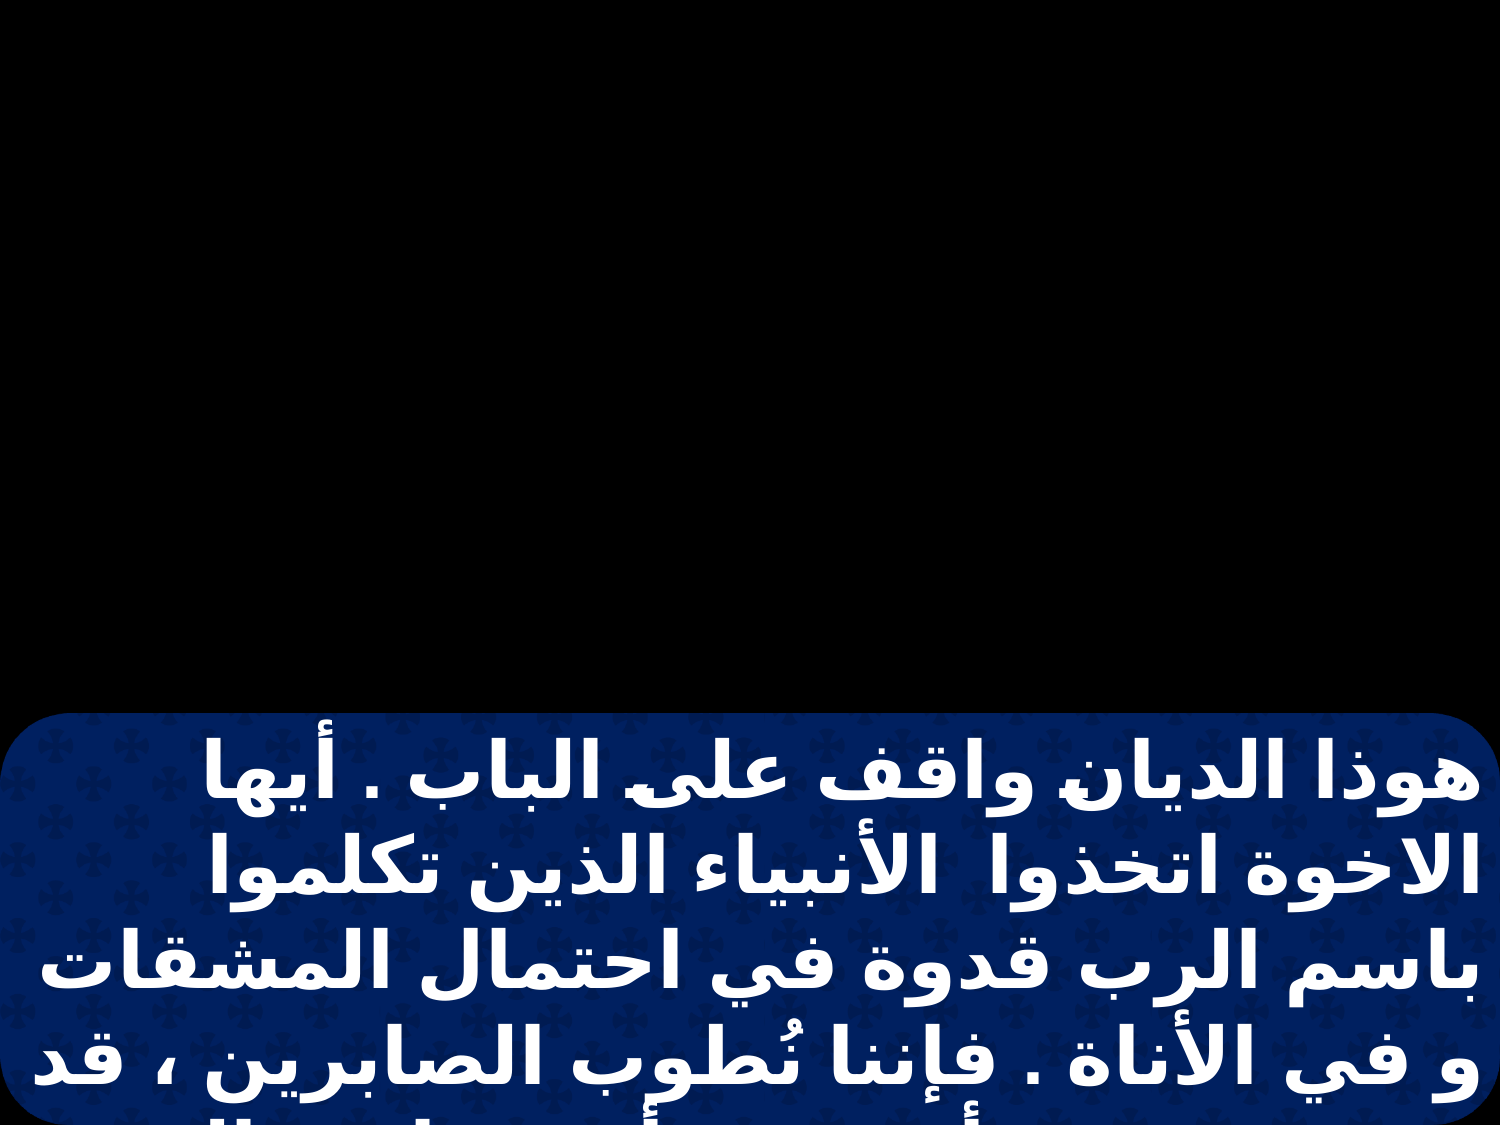

هوذا الديان واقف على الباب . أيها الاخوة اتخذوا  الأنبياء الذين تكلموا باسم الرب قدوة في احتمال المشقات و في الأناة . فإننا نُطوب الصابرين ، قد سمعتم بصبر أيوب و رأيتم عاقبة الرب لان الرب مُتحنن جداً و رؤوف.